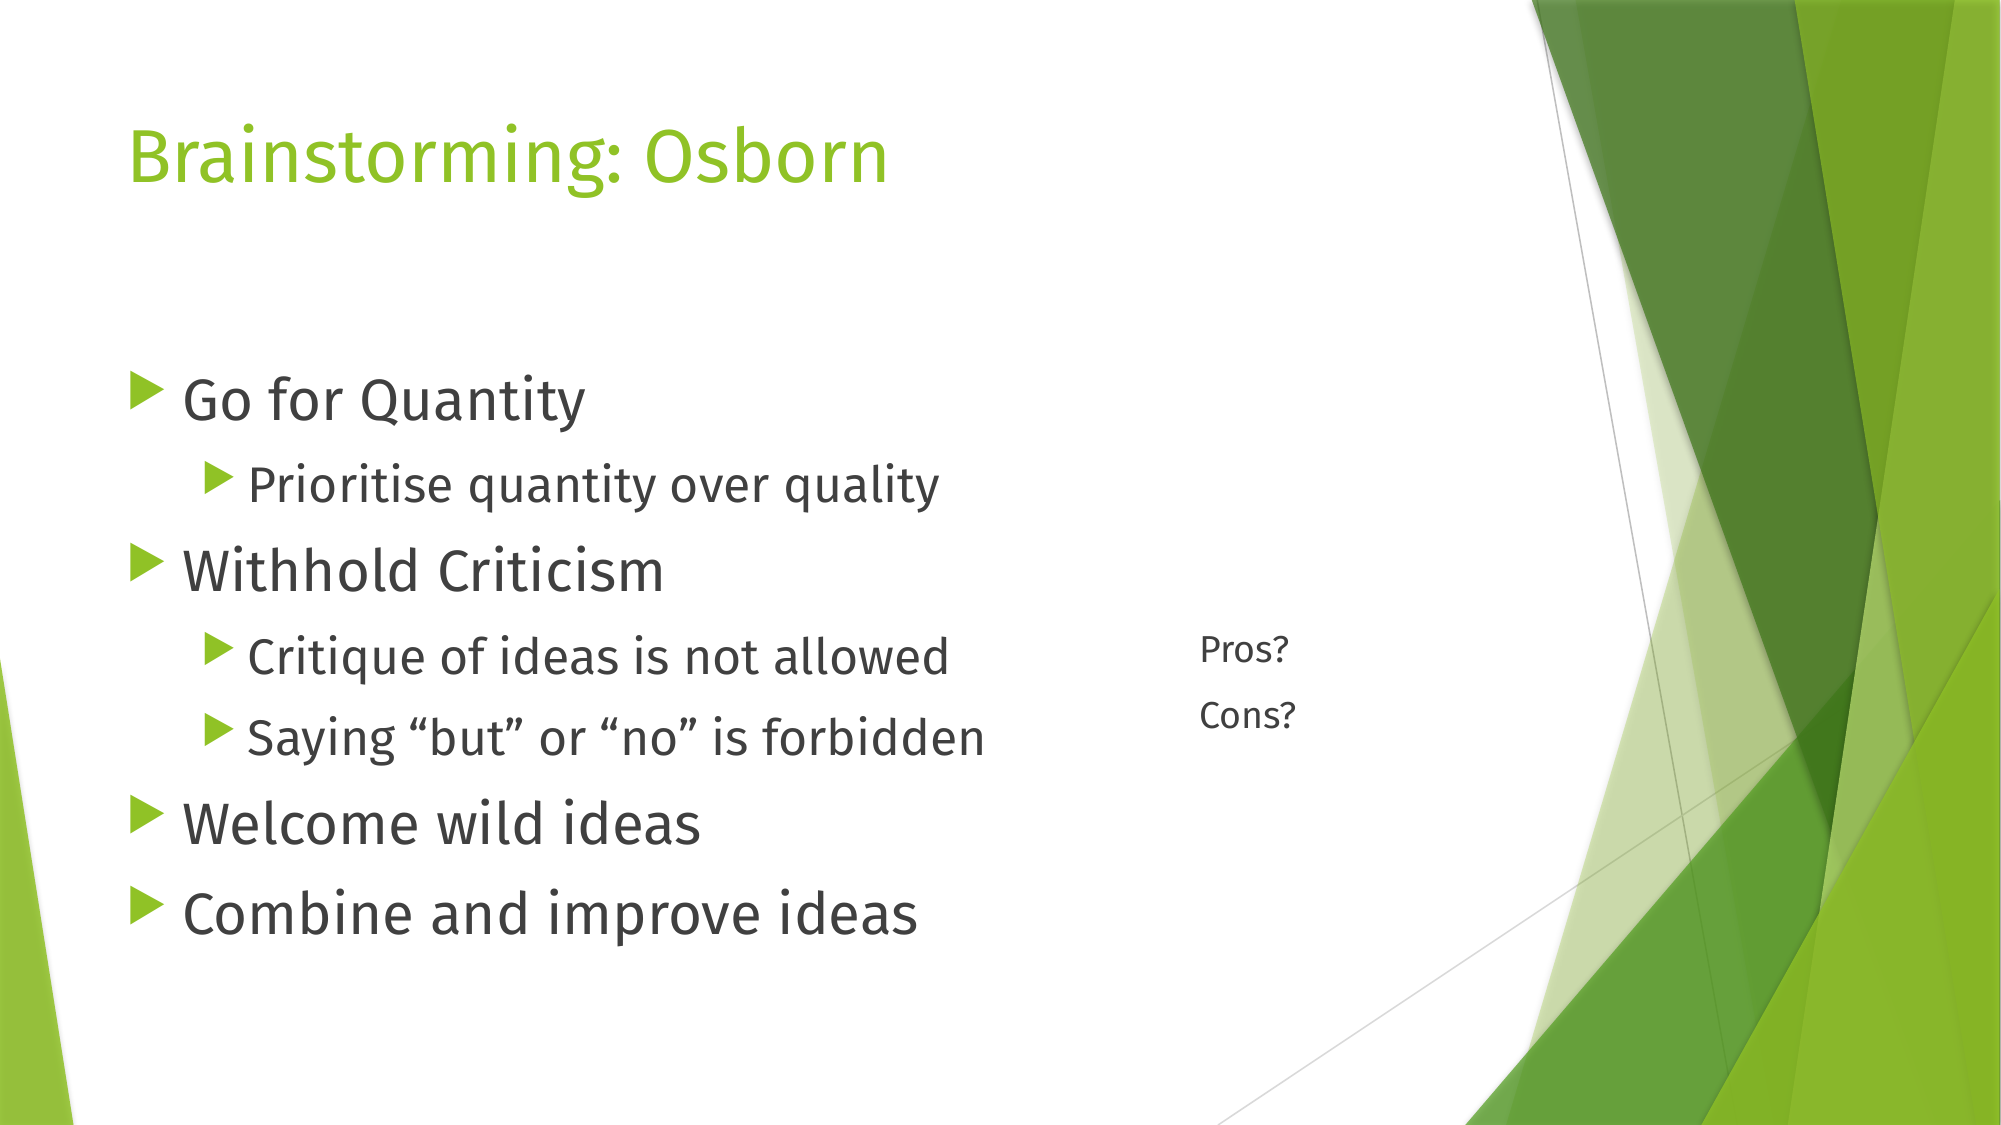

# Brainstorming: Osborn
Go for Quantity
Prioritise quantity over quality
Withhold Criticism
Critique of ideas is not allowed
Saying “but” or “no” is forbidden
Welcome wild ideas
Combine and improve ideas

Pros?
Cons?